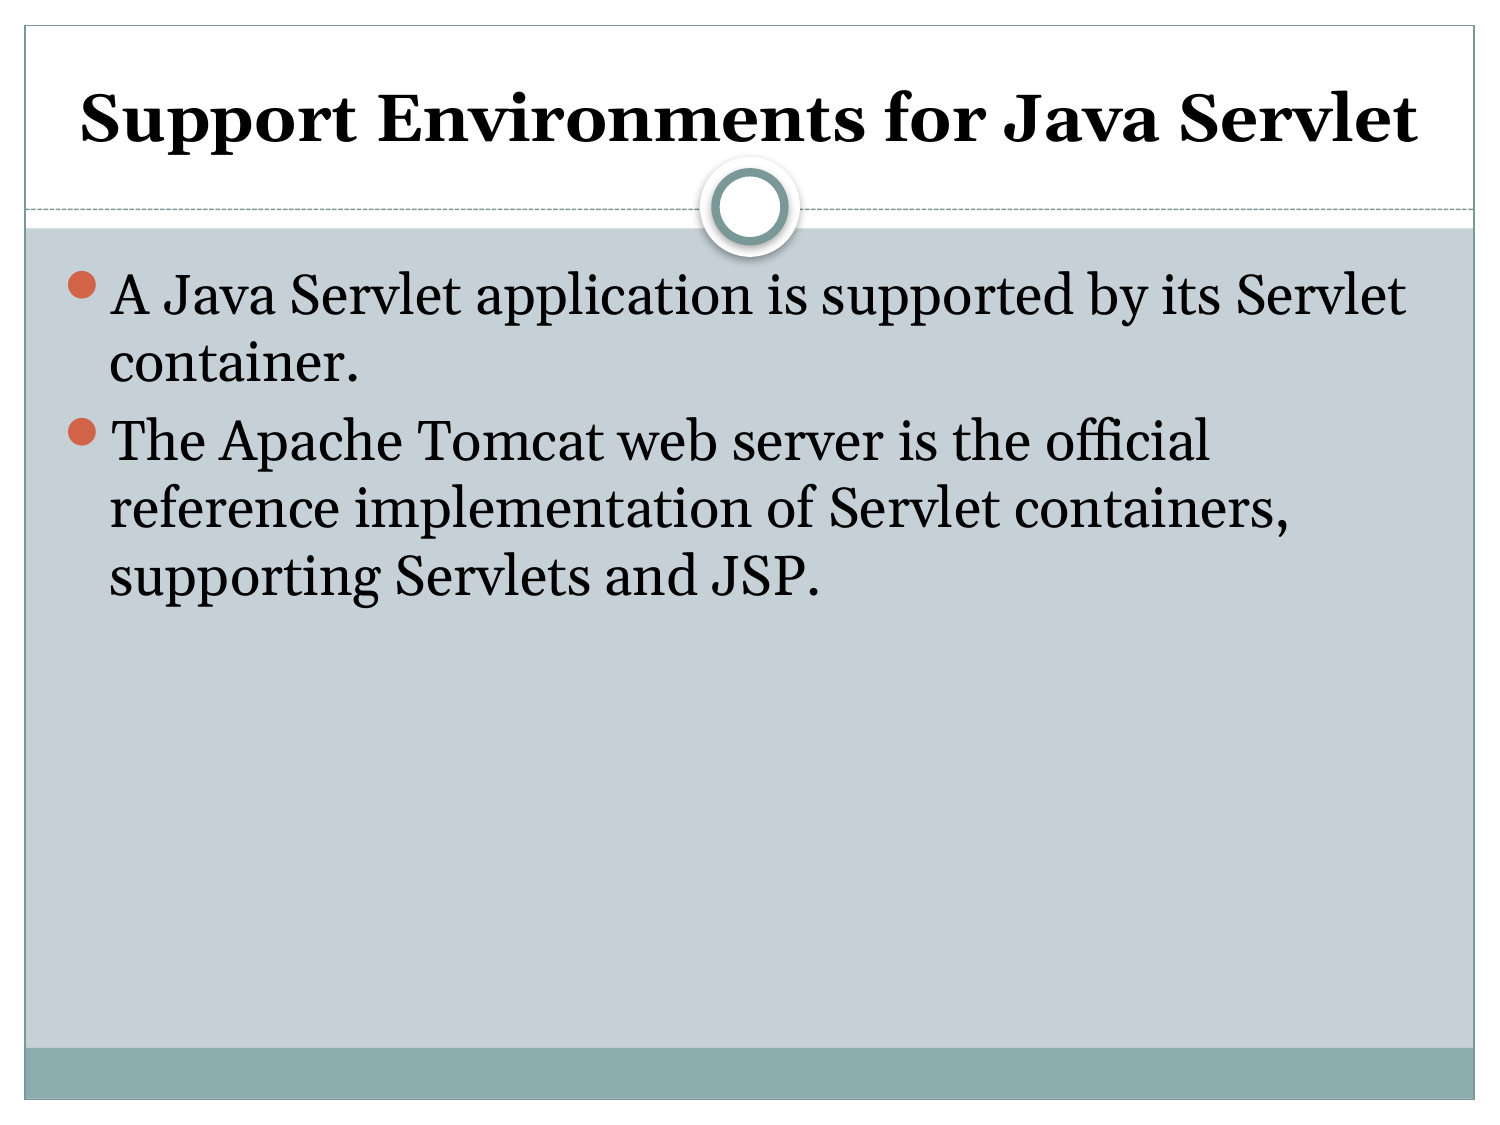

# Support Environments for Java Servlet
A Java Servlet application is supported by its Servlet container.
The Apache Tomcat web server is the official reference implementation of Servlet containers, supporting Servlets and JSP.